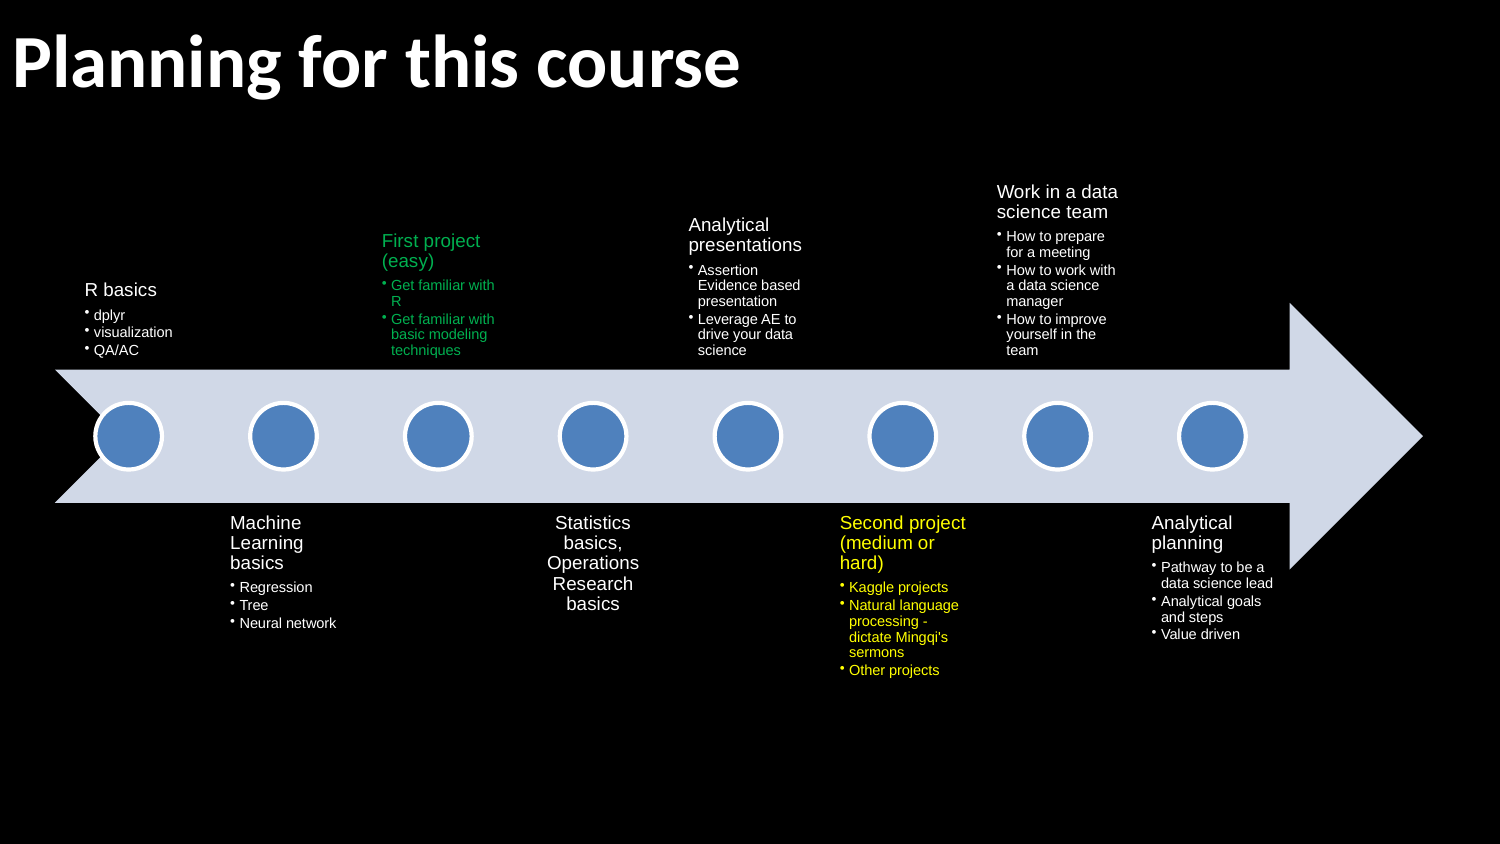

# Planning for this course
R basics
dplyr
visualization
QA/AC
Machine Learning basics
Regression
Tree
Neural network
First project (easy)
Get familiar with R
Get familiar with basic modeling techniques
Statistics basics, Operations Research basics
Analytical presentations
Assertion Evidence based presentation
Leverage AE to drive your data science
Second project (medium or hard)
Kaggle projects
Natural language processing - dictate Mingqi's sermons
Other projects
Work in a data science team
How to prepare for a meeting
How to work with a data science manager
How to improve yourself in the team
Analytical planning
Pathway to be a data science lead
Analytical goals and steps
Value driven